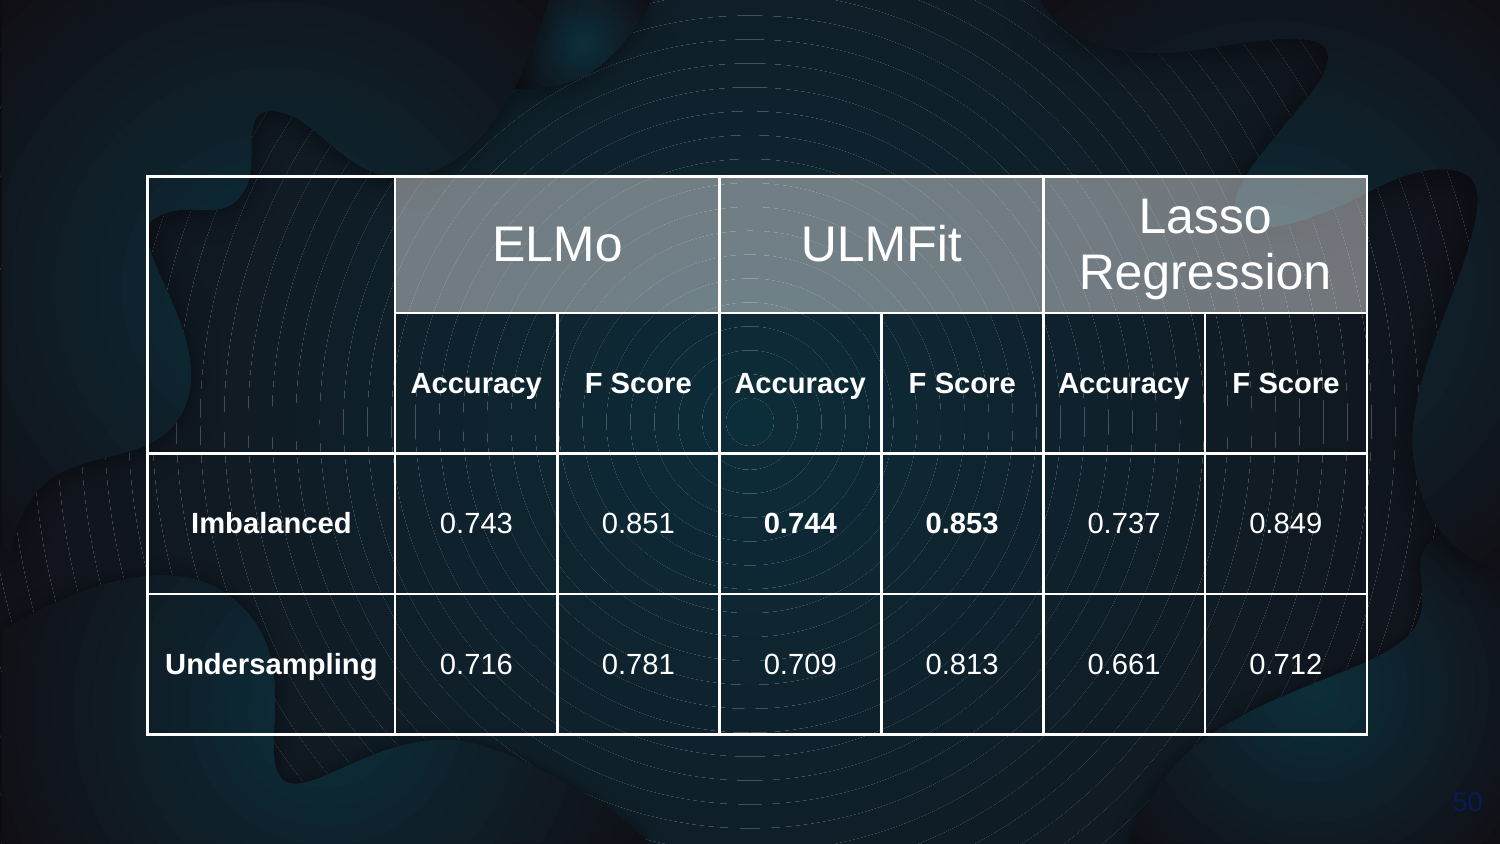

|  | ELMo |  | ULMFit |  | Lasso Regression |  |
| --- | --- | --- | --- | --- | --- | --- |
|  | Accuracy | F Score | Accuracy | F Score | Accuracy | F Score |
| Imbalanced | 0.743 | 0.851 | 0.744 | 0.853 | 0.737 | 0.849 |
| Undersampling | 0.716 | 0.781 | 0.709 | 0.813 | 0.661 | 0.712 |
50